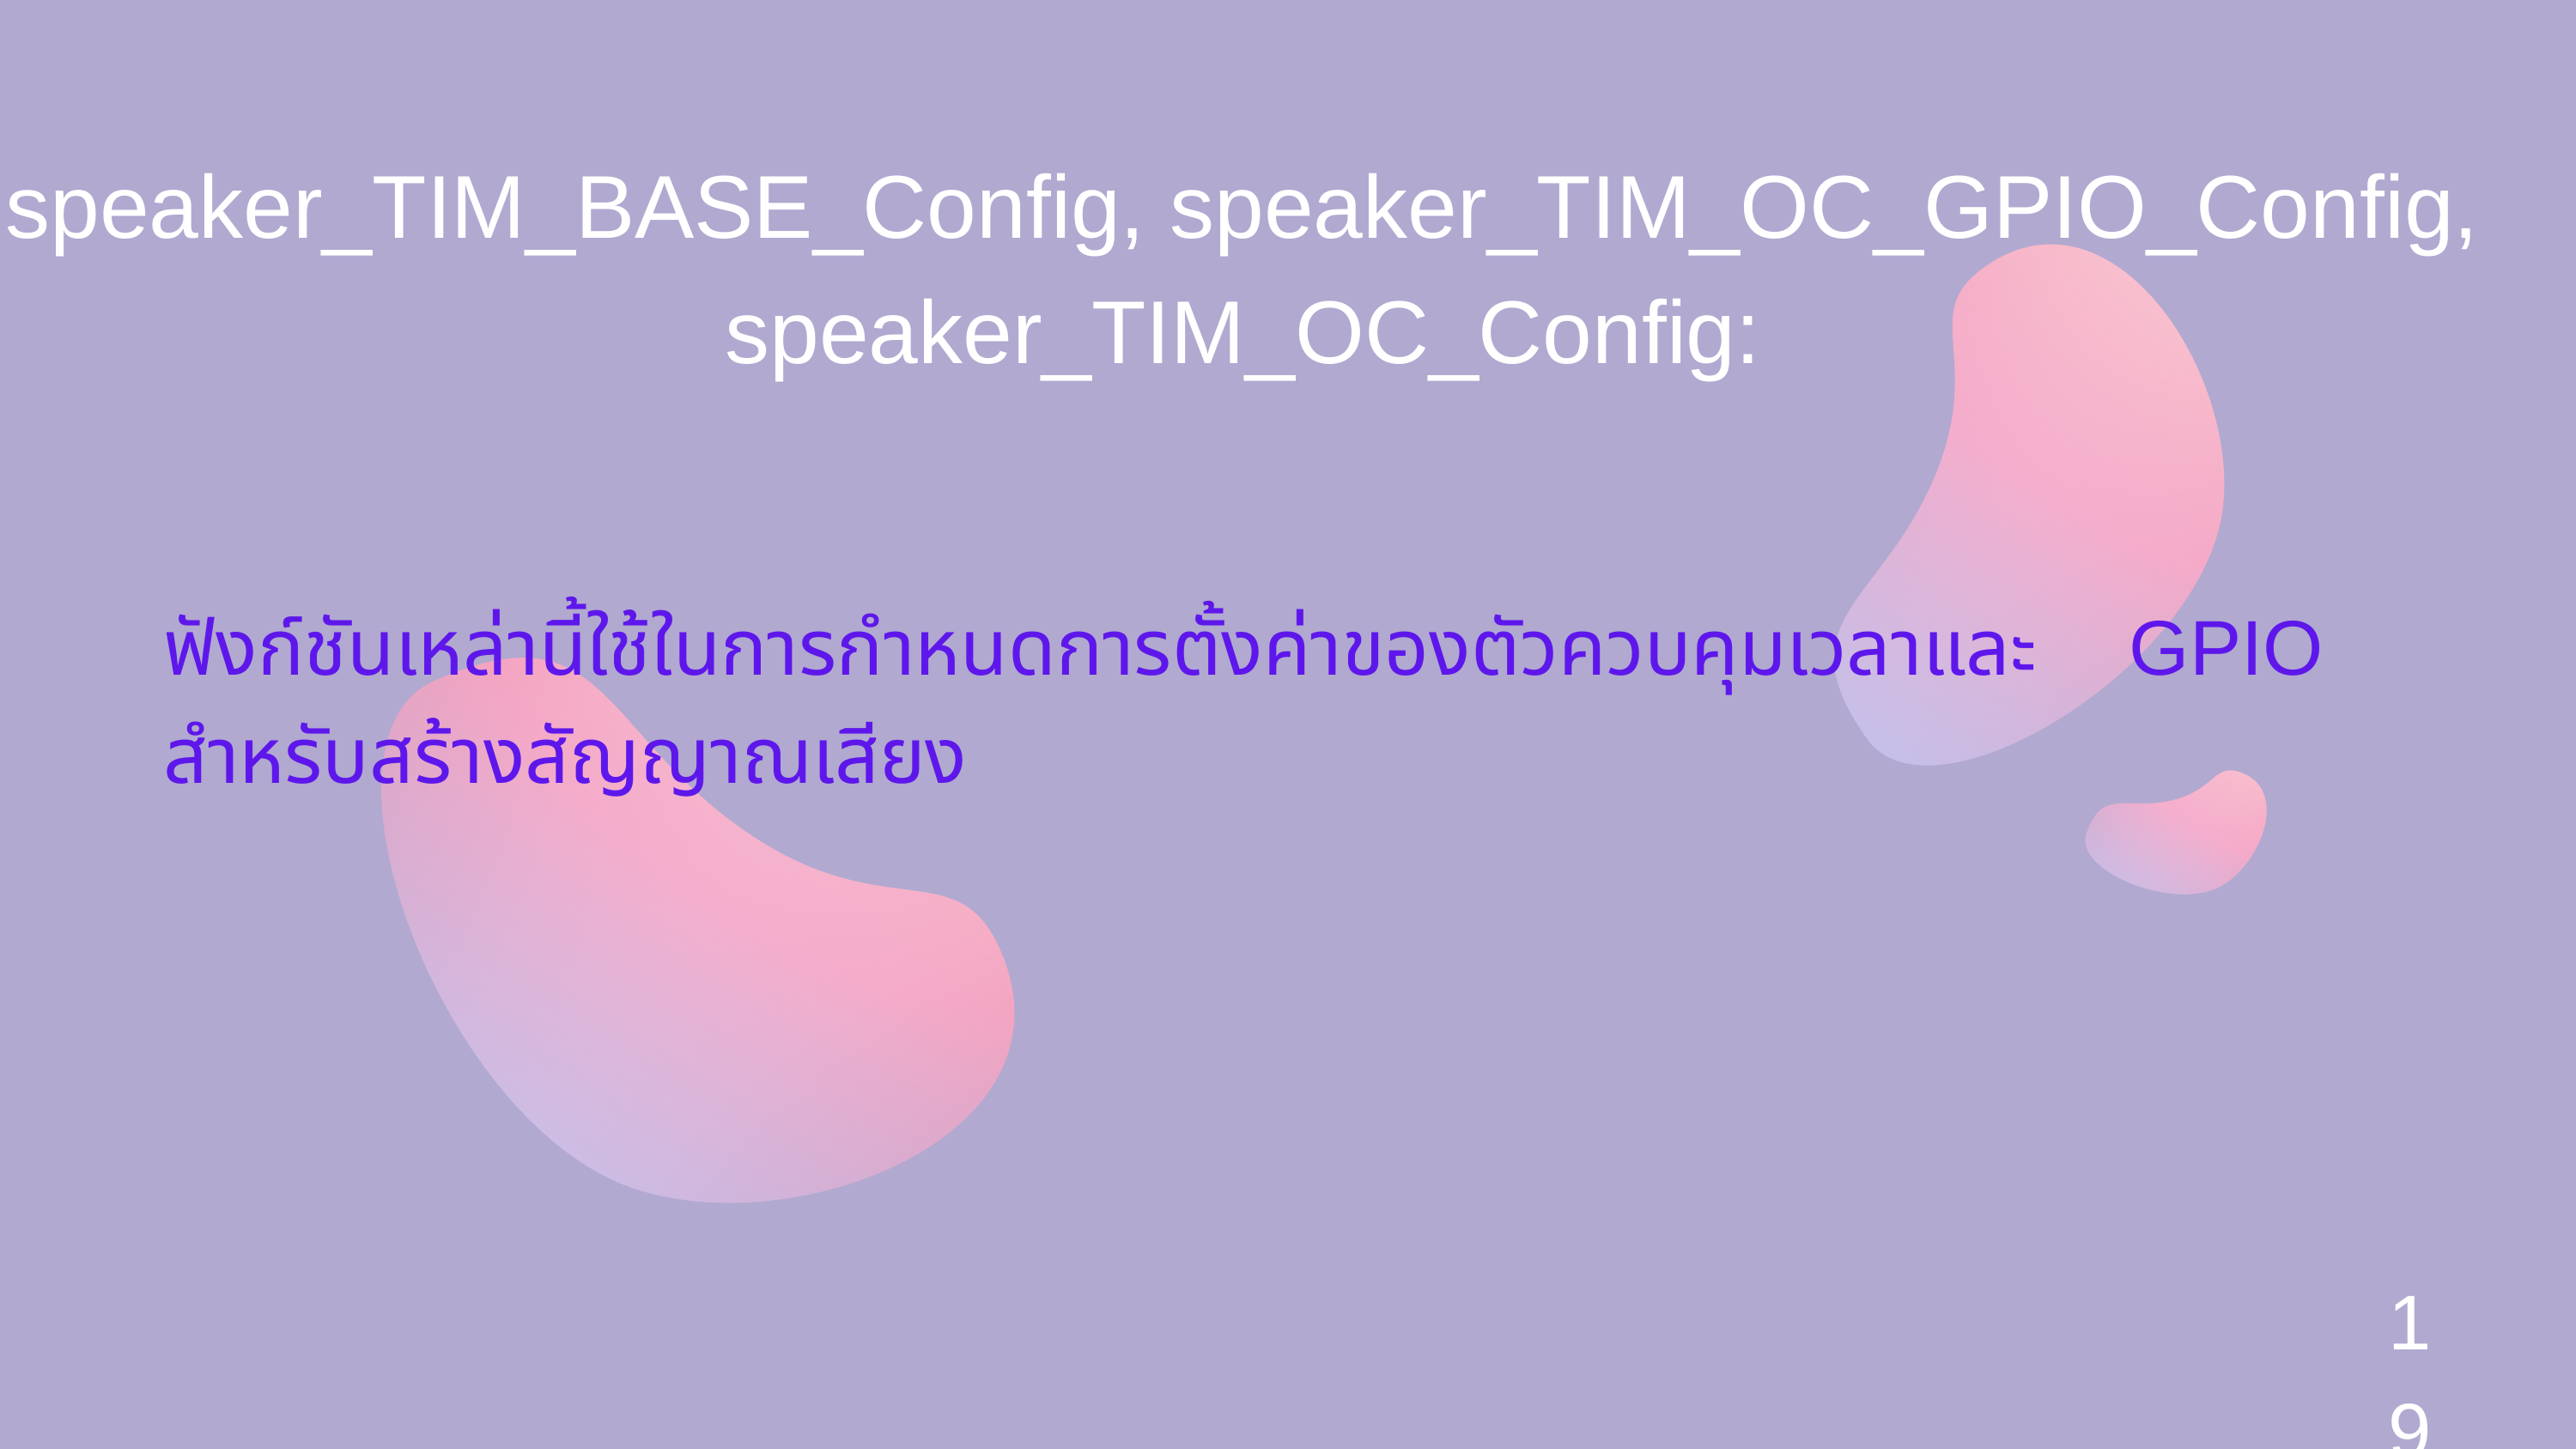

speaker_TIM_BASE_Config, speaker_TIM_OC_GPIO_Config, speaker_TIM_OC_Config:

ฟังก์ชันเหล่านี้ใช้ในการกำหนดการตั้งค่าของตัวควบคุมเวลาและ GPIO สำหรับสร้างสัญญาณเสียง

19